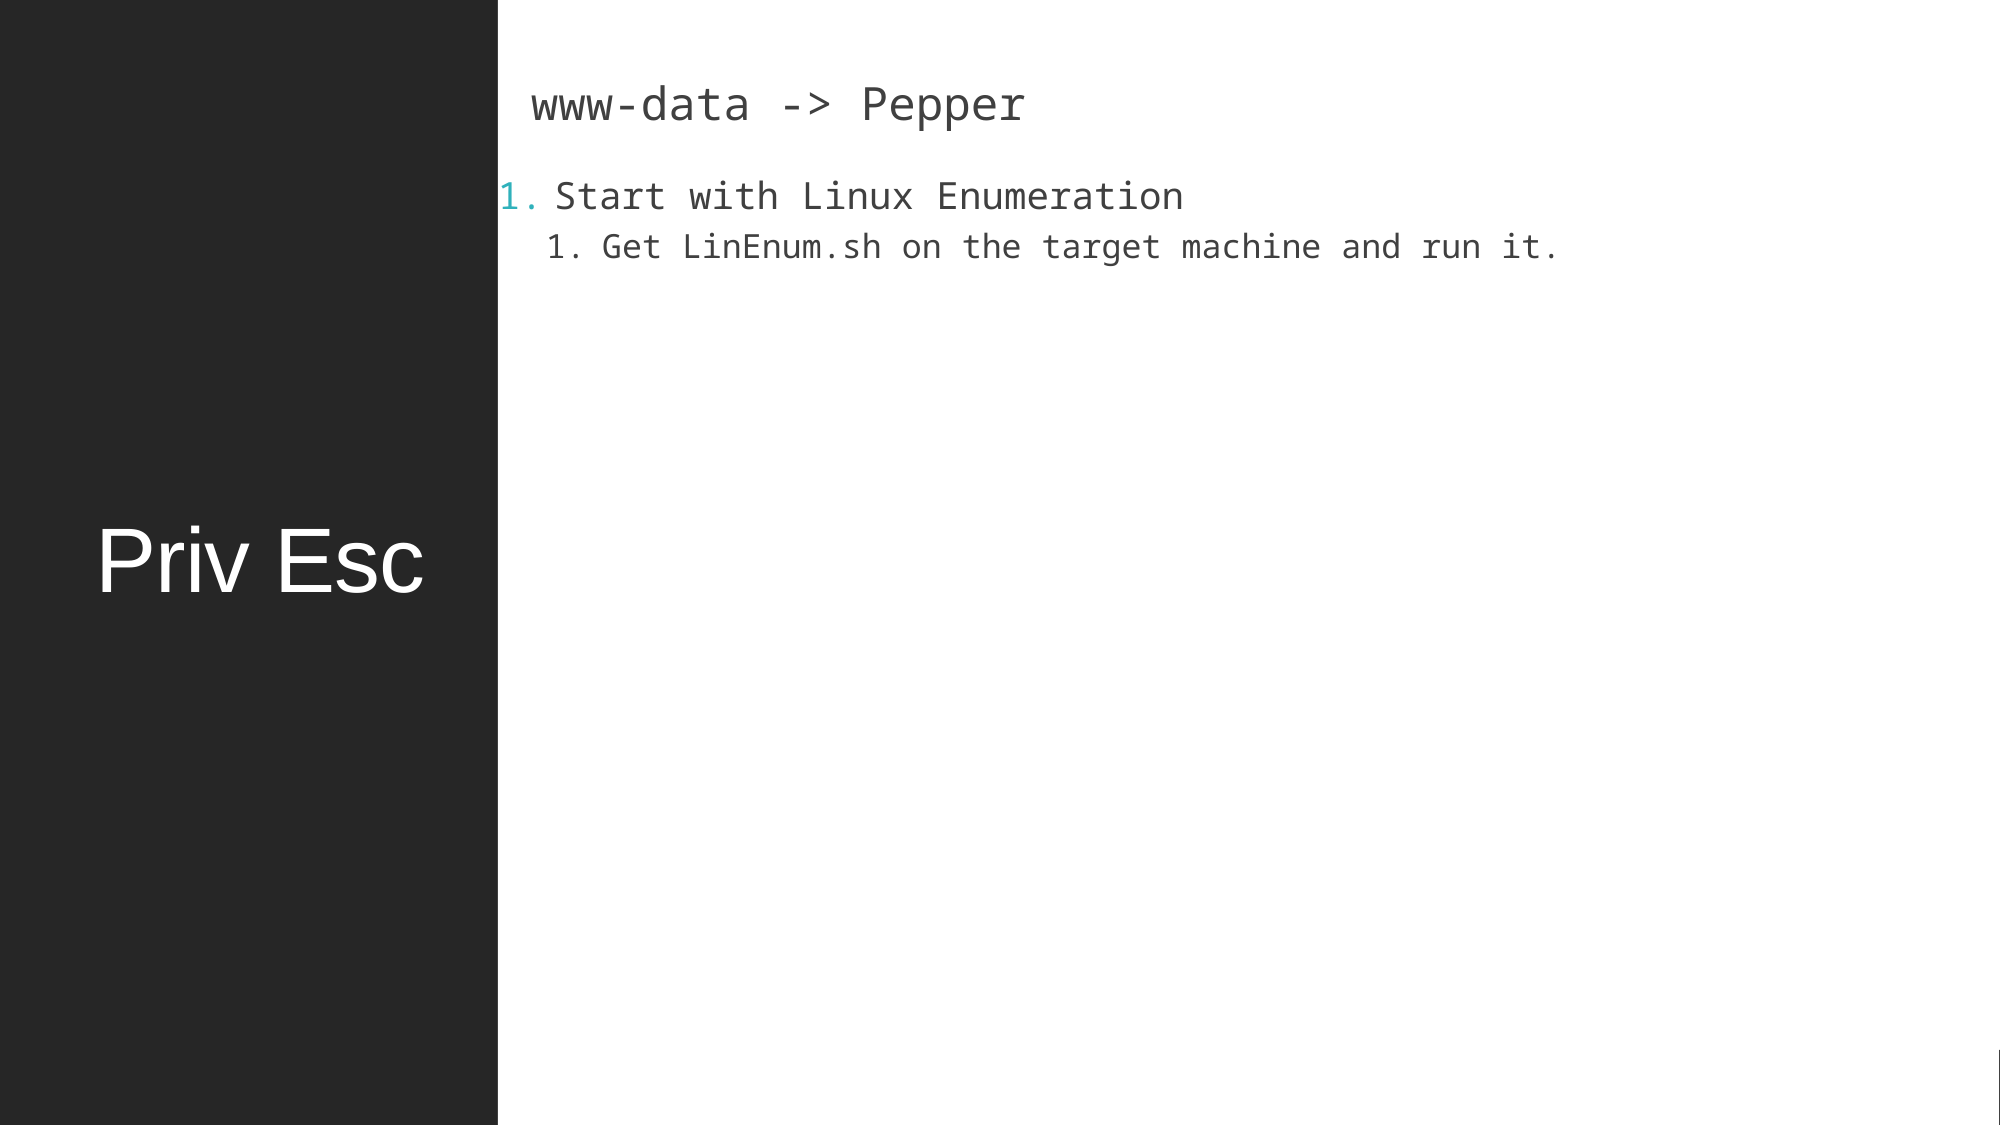

www-data -> Pepper
Start with Linux Enumeration
Get LinEnum.sh on the target machine and run it.

# Priv Esc